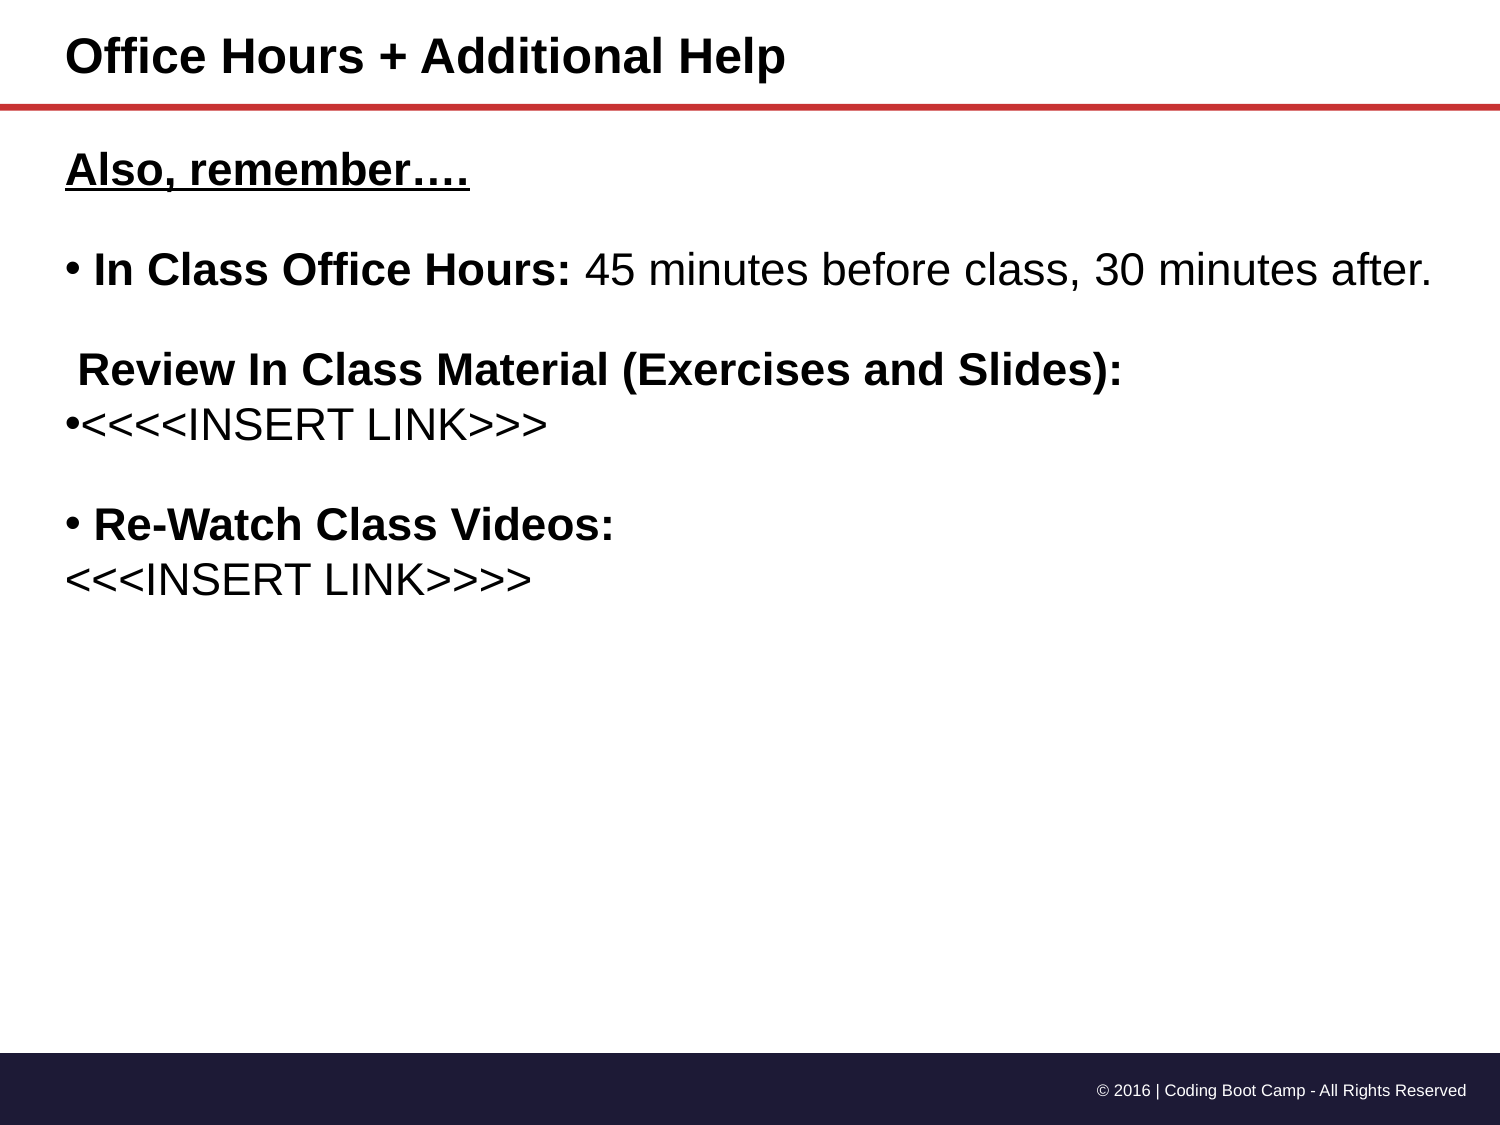

Office Hours + Additional Help
Also, remember….

 In Class Office Hours: 45 minutes before class, 30 minutes after.

 Review In Class Material (Exercises and Slides):
<<<<INSERT LINK>>>

 Re-Watch Class Videos:
<<<INSERT LINK>>>>